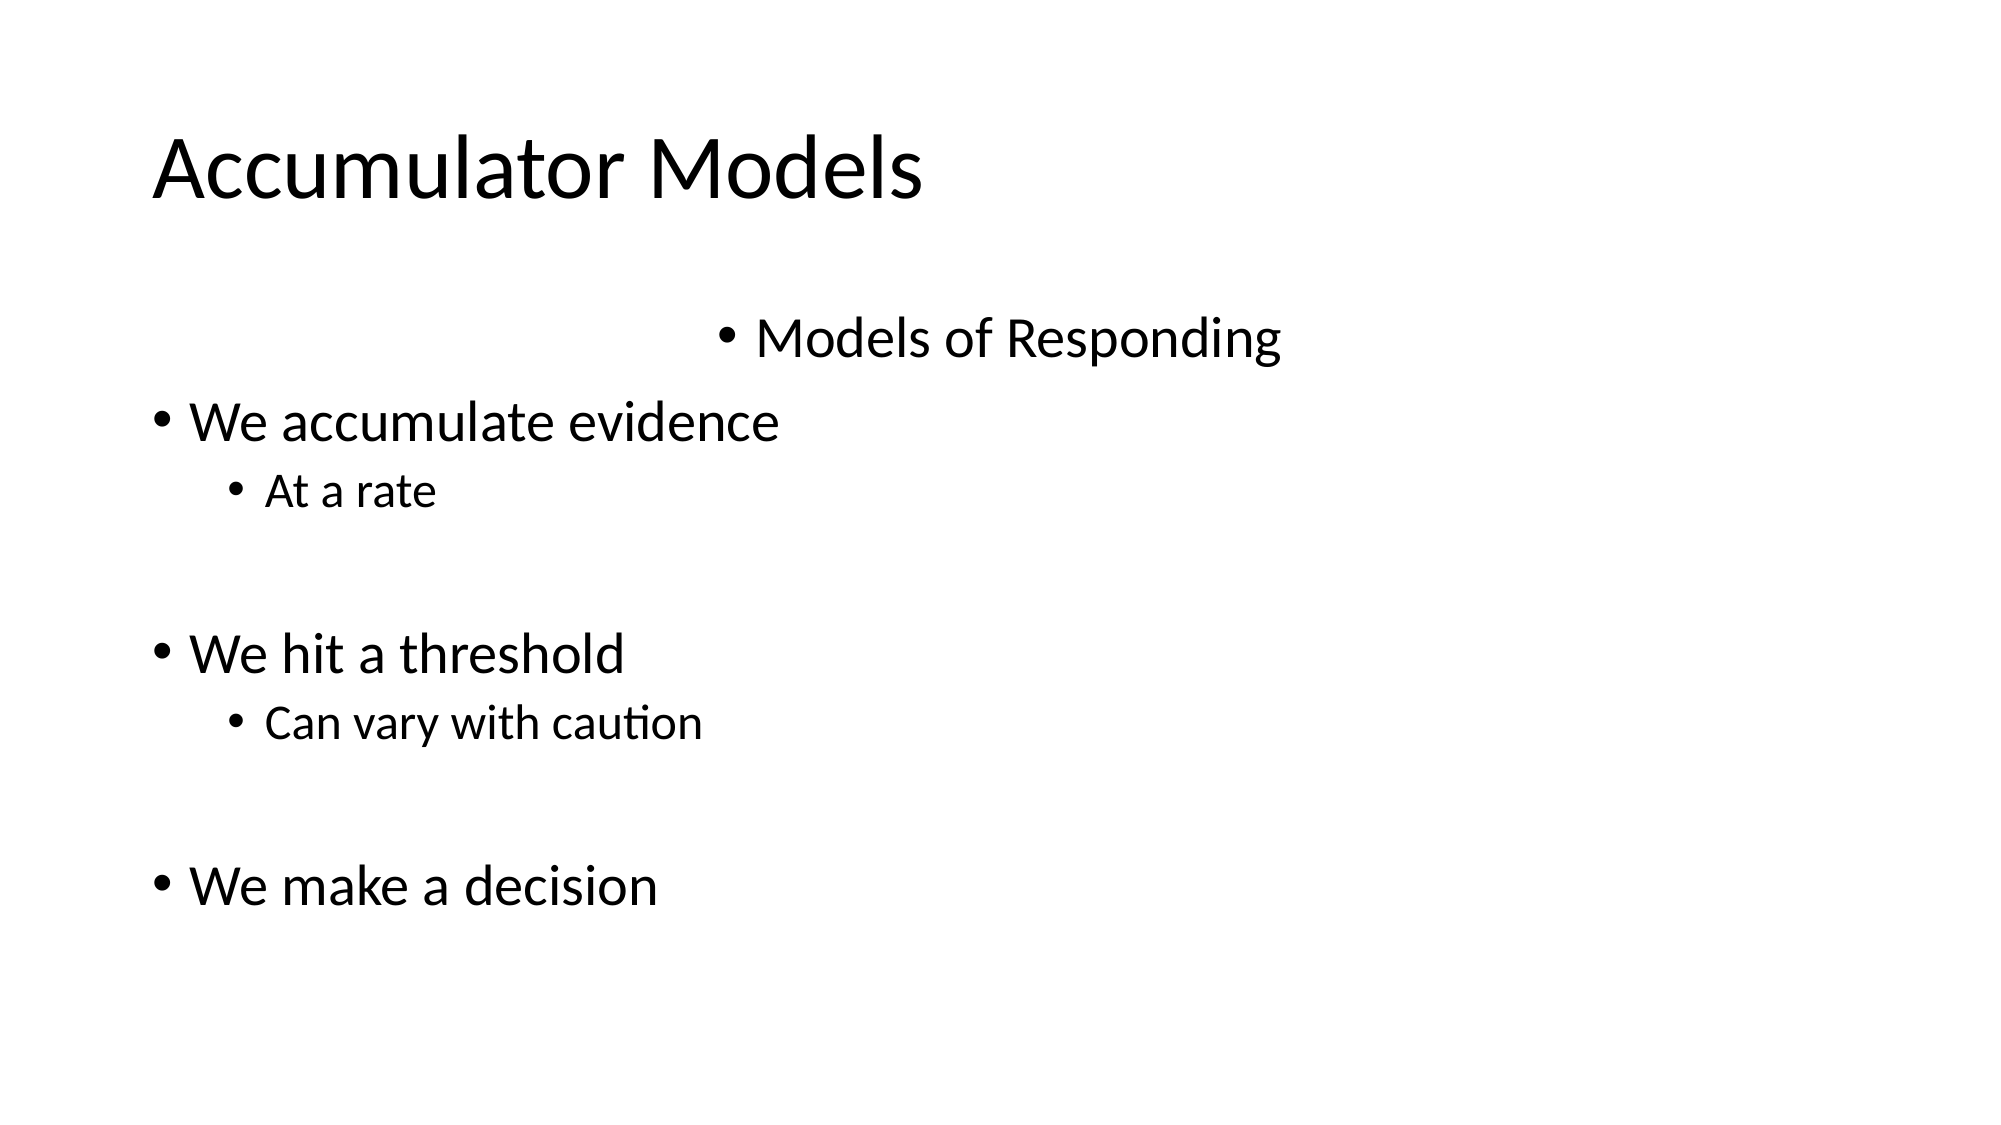

# Accumulator Models
Models of Responding
We accumulate evidence
At a rate

We hit a threshold
Can vary with caution

We make a decision